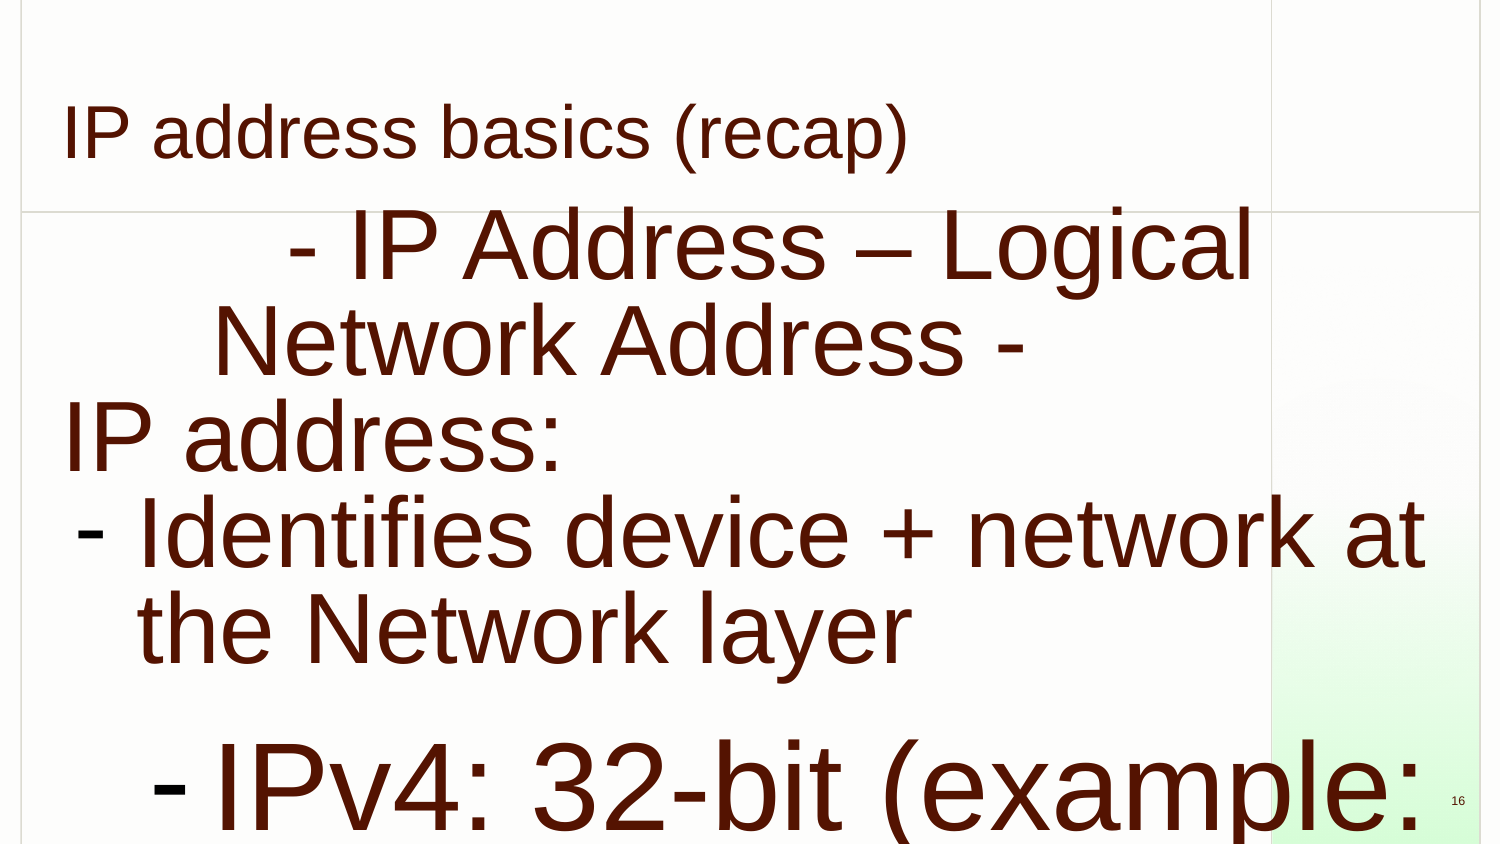

# IP address basics (recap)
- IP Address – Logical Network Address -
IP address:
Identifies device + network at the Network layer
IPv4: 32-bit (example: 192.168.1.10)
IPv6: 128-bit (example: 2001:db8::1)
Routers use IP addresses to:
Decide where to forward packets
Connect different networks together (internetworking)
Routers ignore MAC addresses, they work only with IPs
16